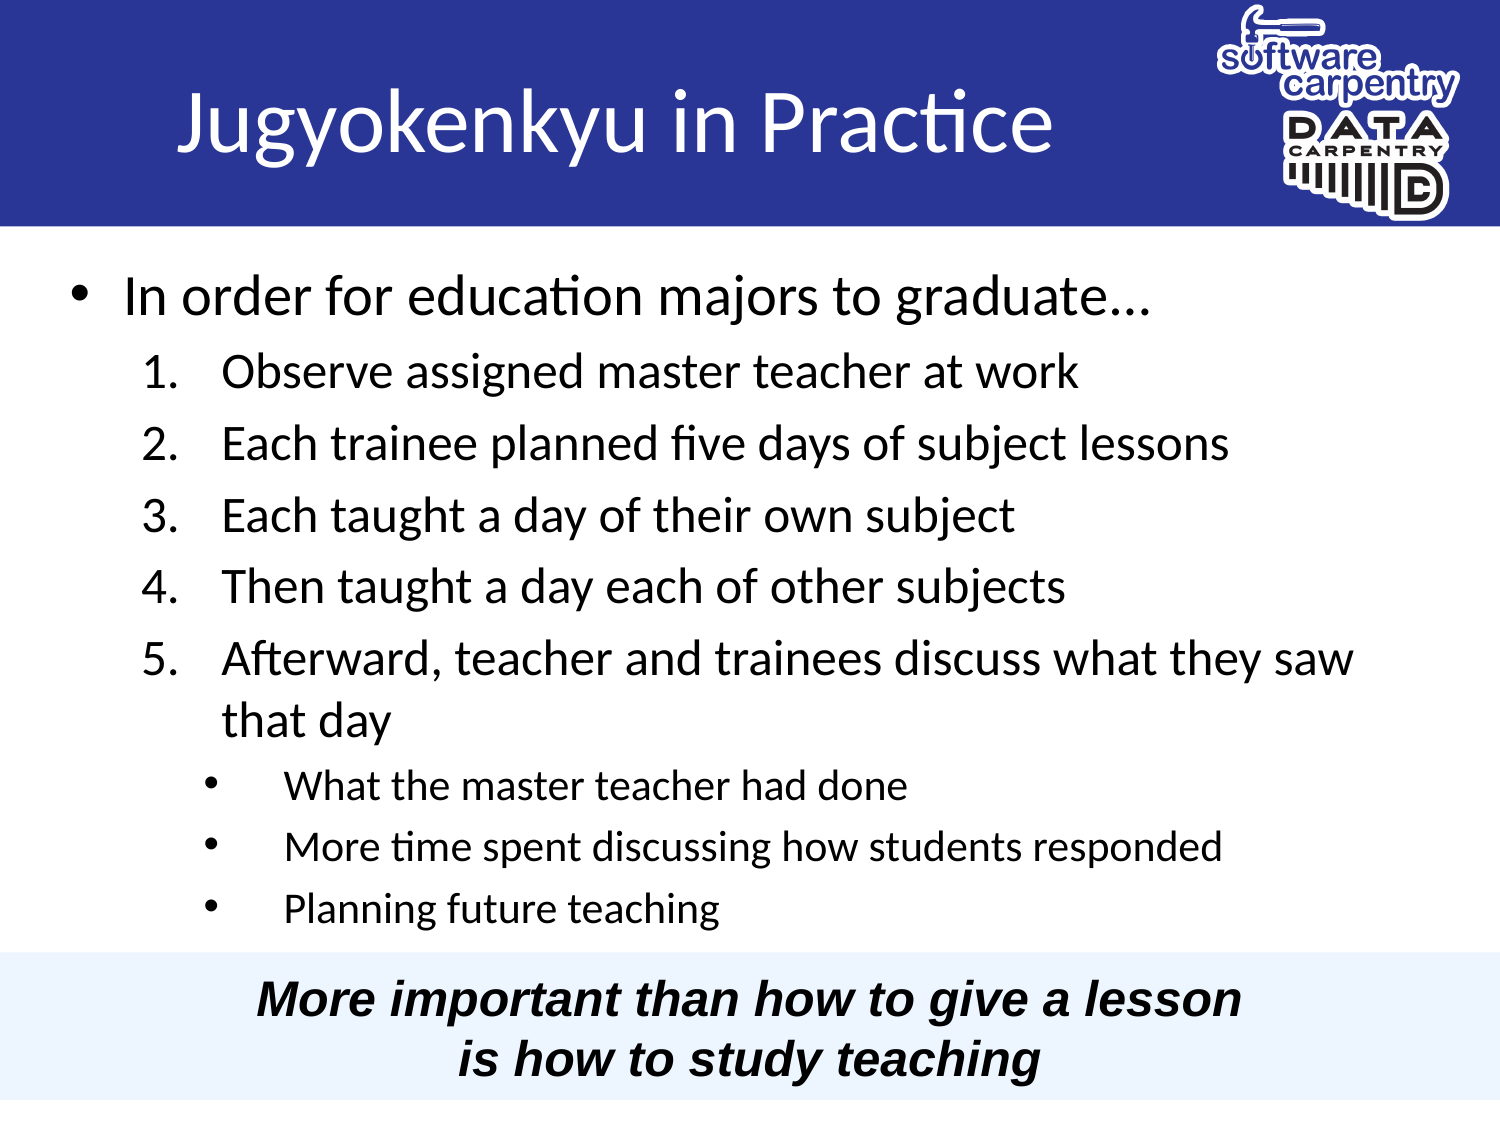

# Jugyokenkyu in Practice
In order for education majors to graduate…
Observe assigned master teacher at work
Each trainee planned five days of subject lessons
Each taught a day of their own subject
Then taught a day each of other subjects
Afterward, teacher and trainees discuss what they saw that day
What the master teacher had done
More time spent discussing how students responded
Planning future teaching
More important than how to give a lesson
is how to study teaching